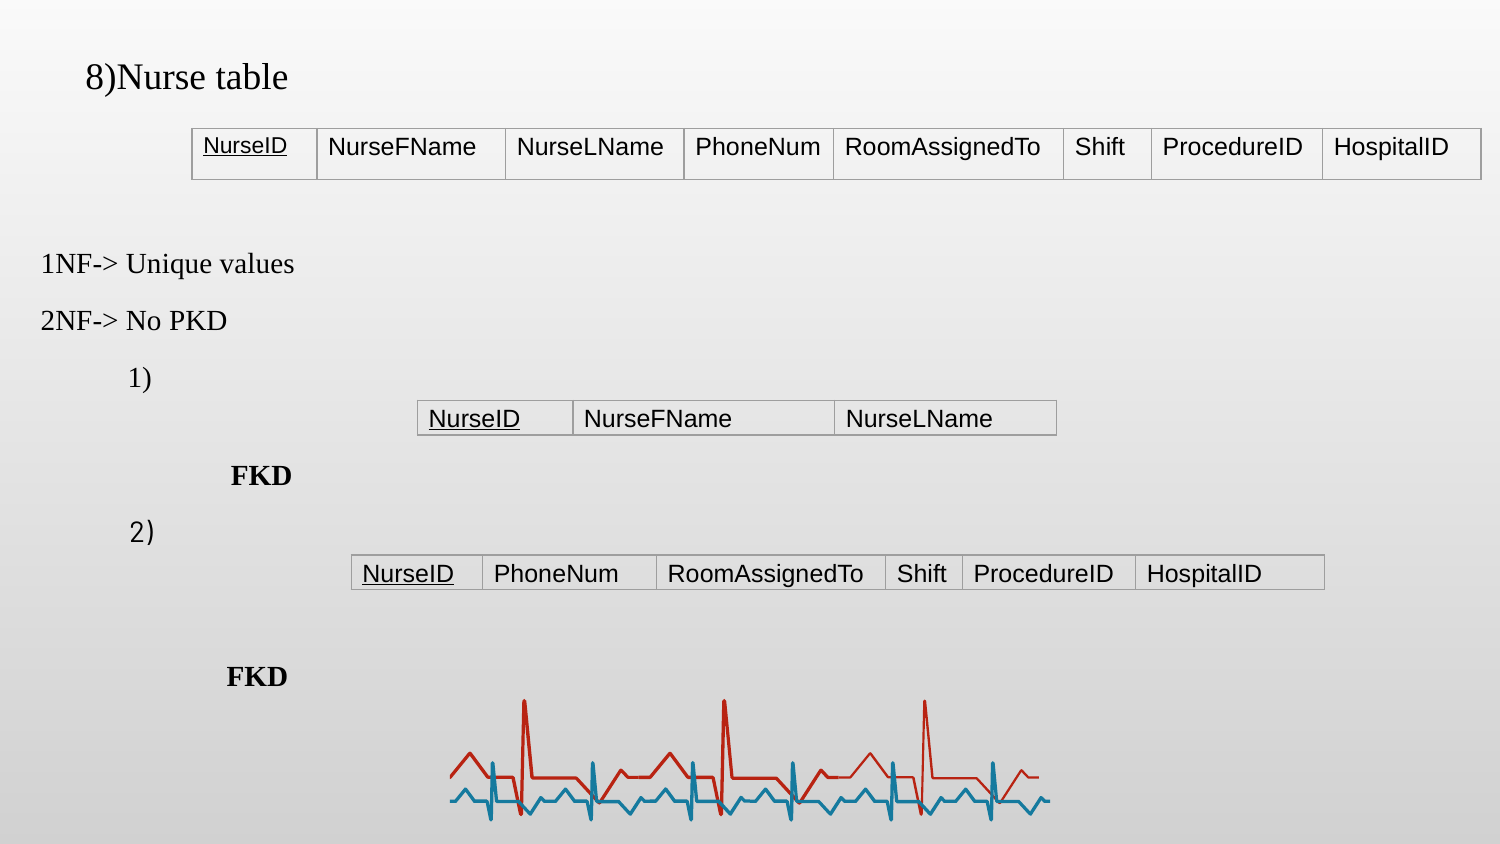

8)Nurse table
| NurseID | NurseFName | NurseLName | PhoneNum | RoomAssignedTo | Shift | ProcedureID | HospitalID |
| --- | --- | --- | --- | --- | --- | --- | --- |
1NF-> Unique values
2NF-> No PKD
            1)
| NurseID | NurseFName | NurseLName |
| --- | --- | --- |
              FKD
2)
| NurseID | PhoneNum | RoomAssignedTo | Shift | ProcedureID | HospitalID |
| --- | --- | --- | --- | --- | --- |
FKD